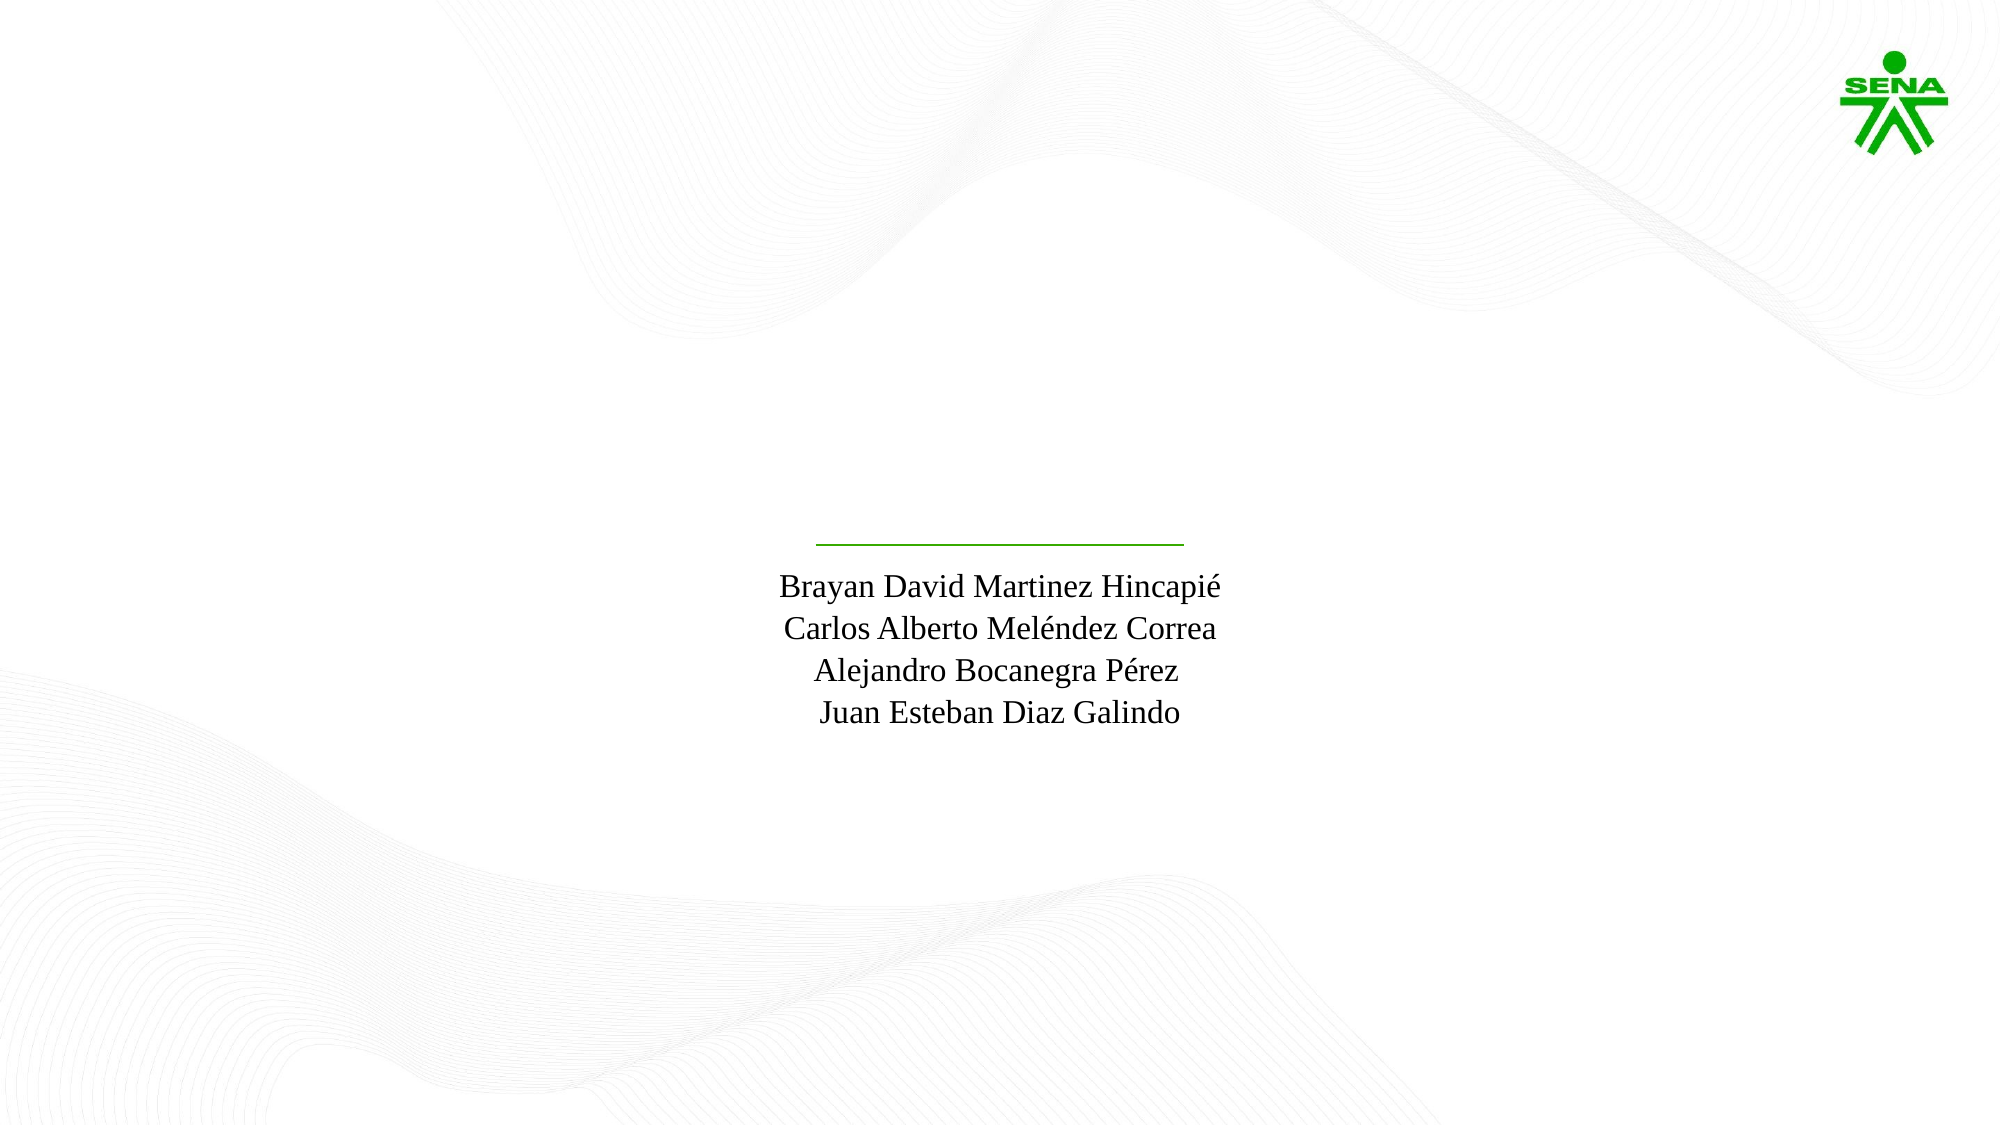

Brayan David Martinez Hincapié
Carlos Alberto Meléndez Correa
Alejandro Bocanegra Pérez
Juan Esteban Diaz Galindo